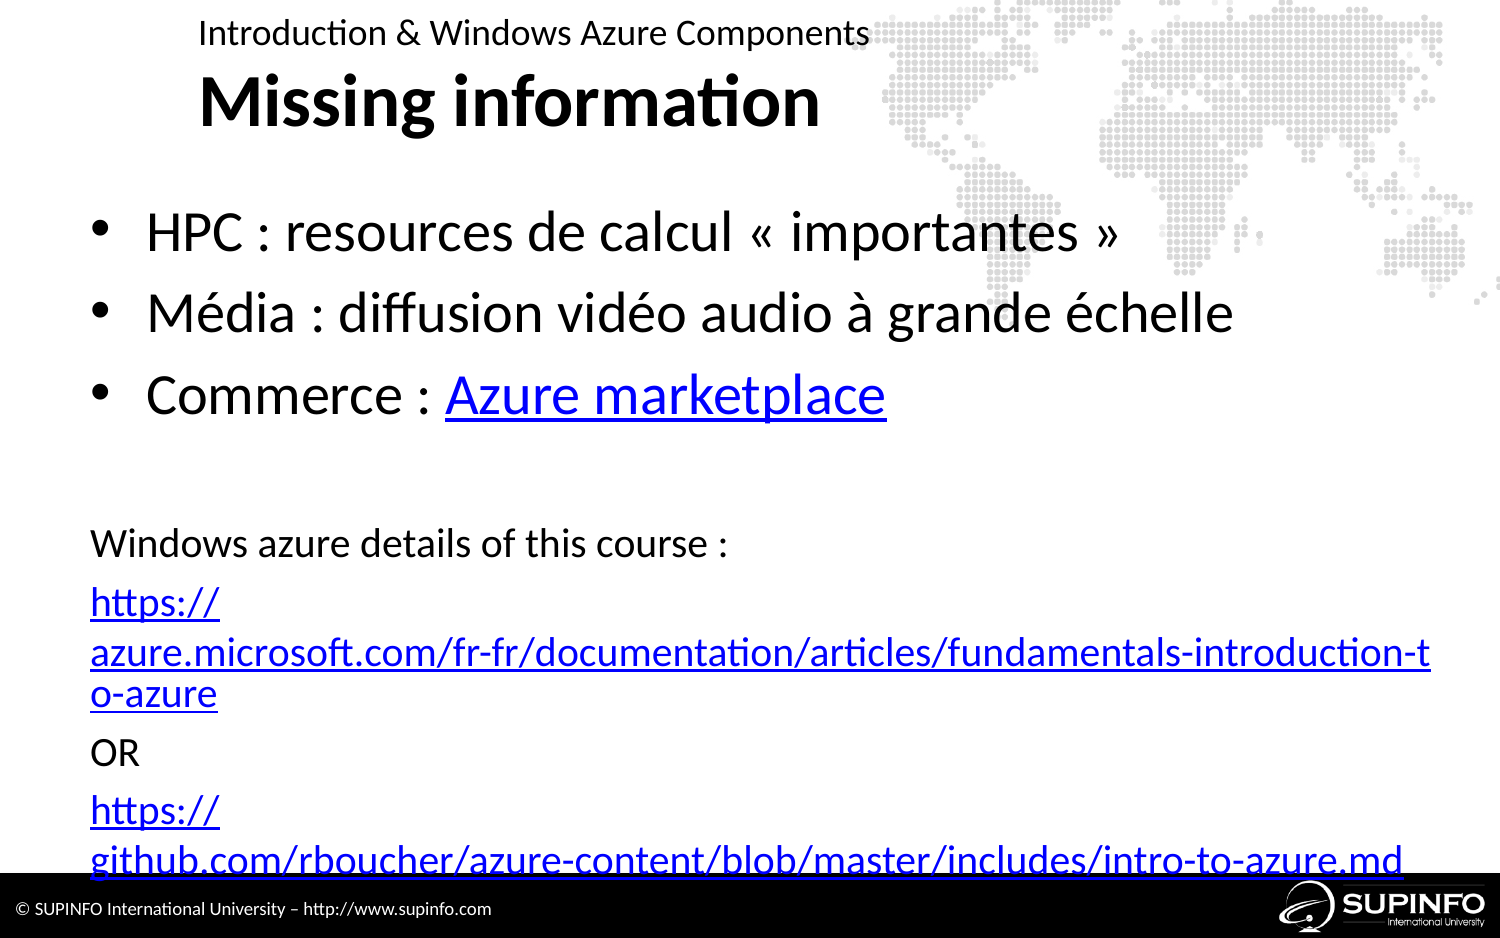

Introduction & Windows Azure Components

# Missing information
HPC : resources de calcul « importantes »
Média : diffusion vidéo audio à grande échelle
Commerce : Azure marketplace

Windows azure details of this course :
https://azure.microsoft.com/fr-fr/documentation/articles/fundamentals-introduction-to-azure
OR
https://github.com/rboucher/azure-content/blob/master/includes/intro-to-azure.md